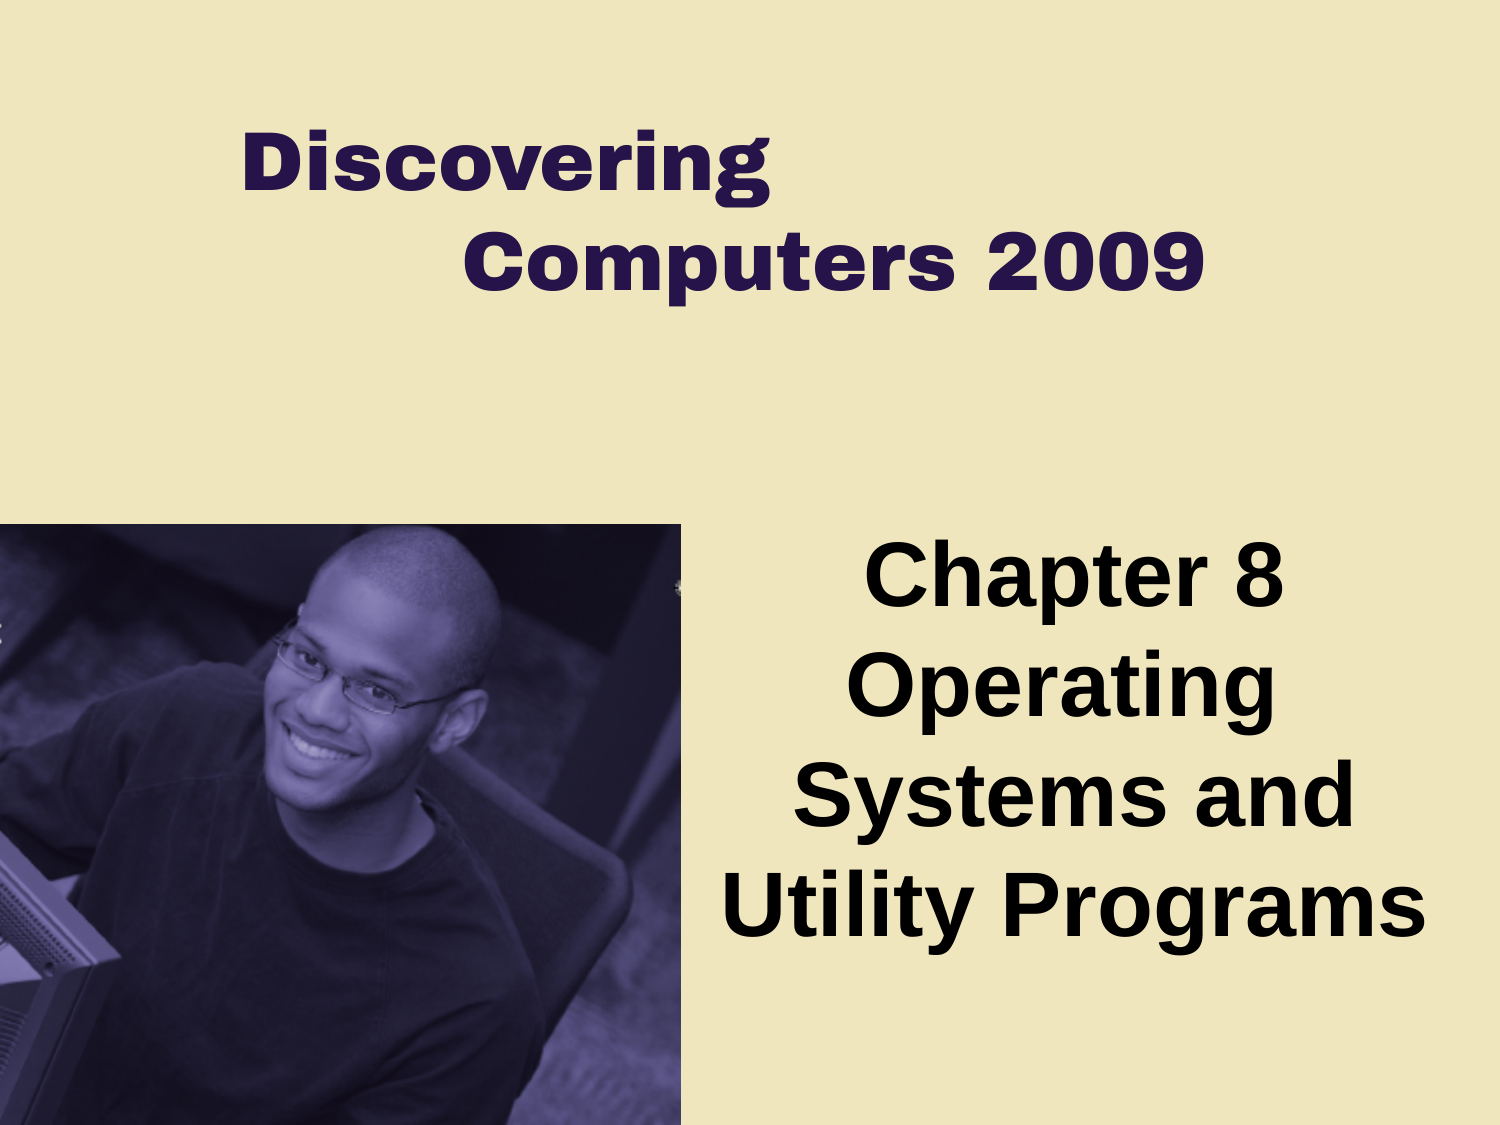

# Chapter 8 Operating Systems and Utility Programs